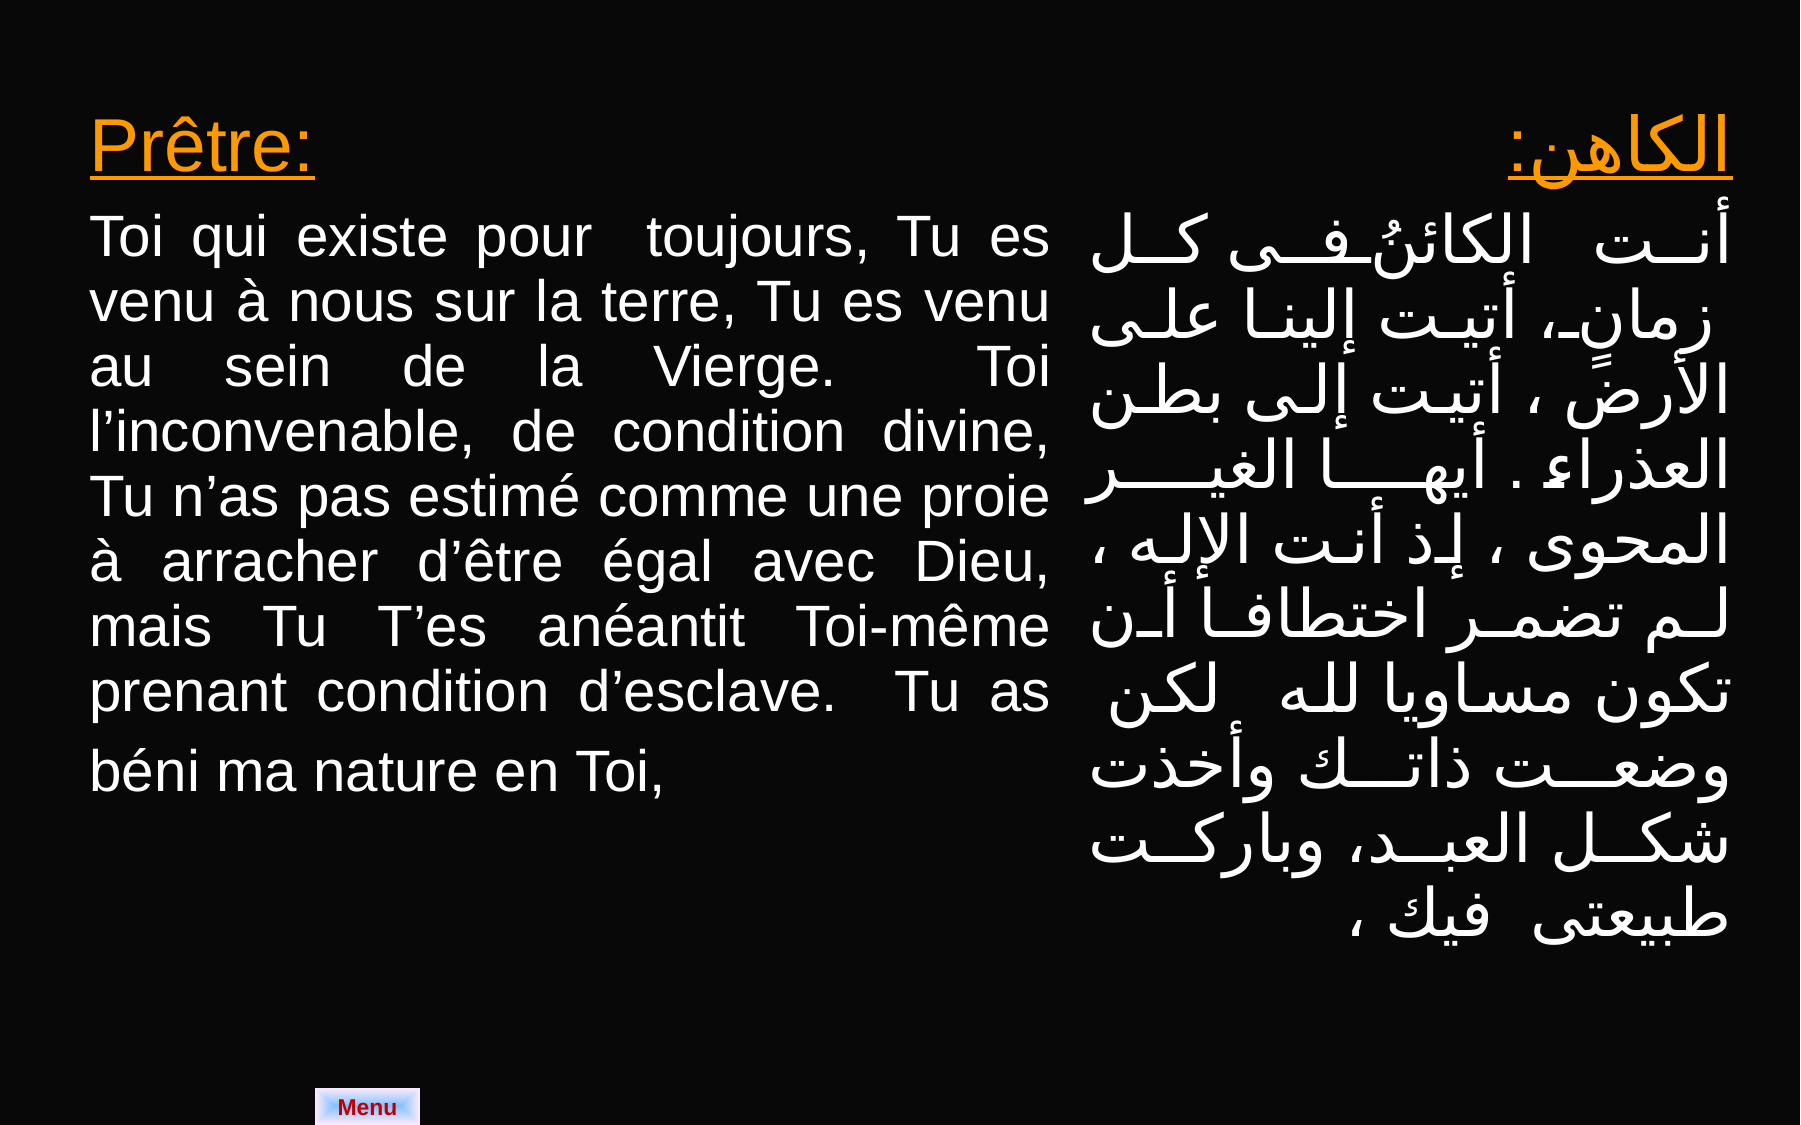

| Prêtre: | الكاهن: |
| --- | --- |
| Toi qui existe pour toujours, Tu es venu à nous sur la terre, Tu es venu au sein de la Vierge. Toi l’inconvenable, de condition divine, Tu n’as pas estimé comme une proie à arracher d’être égal avec Dieu, mais Tu T’es anéantit Toi-même prenant condition d’esclave. Tu as béni ma nature en Toi, | أنت الكائنُ فى كل زمانٍ ، أتيت إلينا على الأرض ، أتيت إلى بطن العذراء . أيها الغير المحوى ، إذ أنت الإله ، لم تضمر اختطافا أن تكون مساويا لله لكن وضعت ذاتك وأخذت شكل العبد، وباركت طبيعتى فيك ، |

Menu